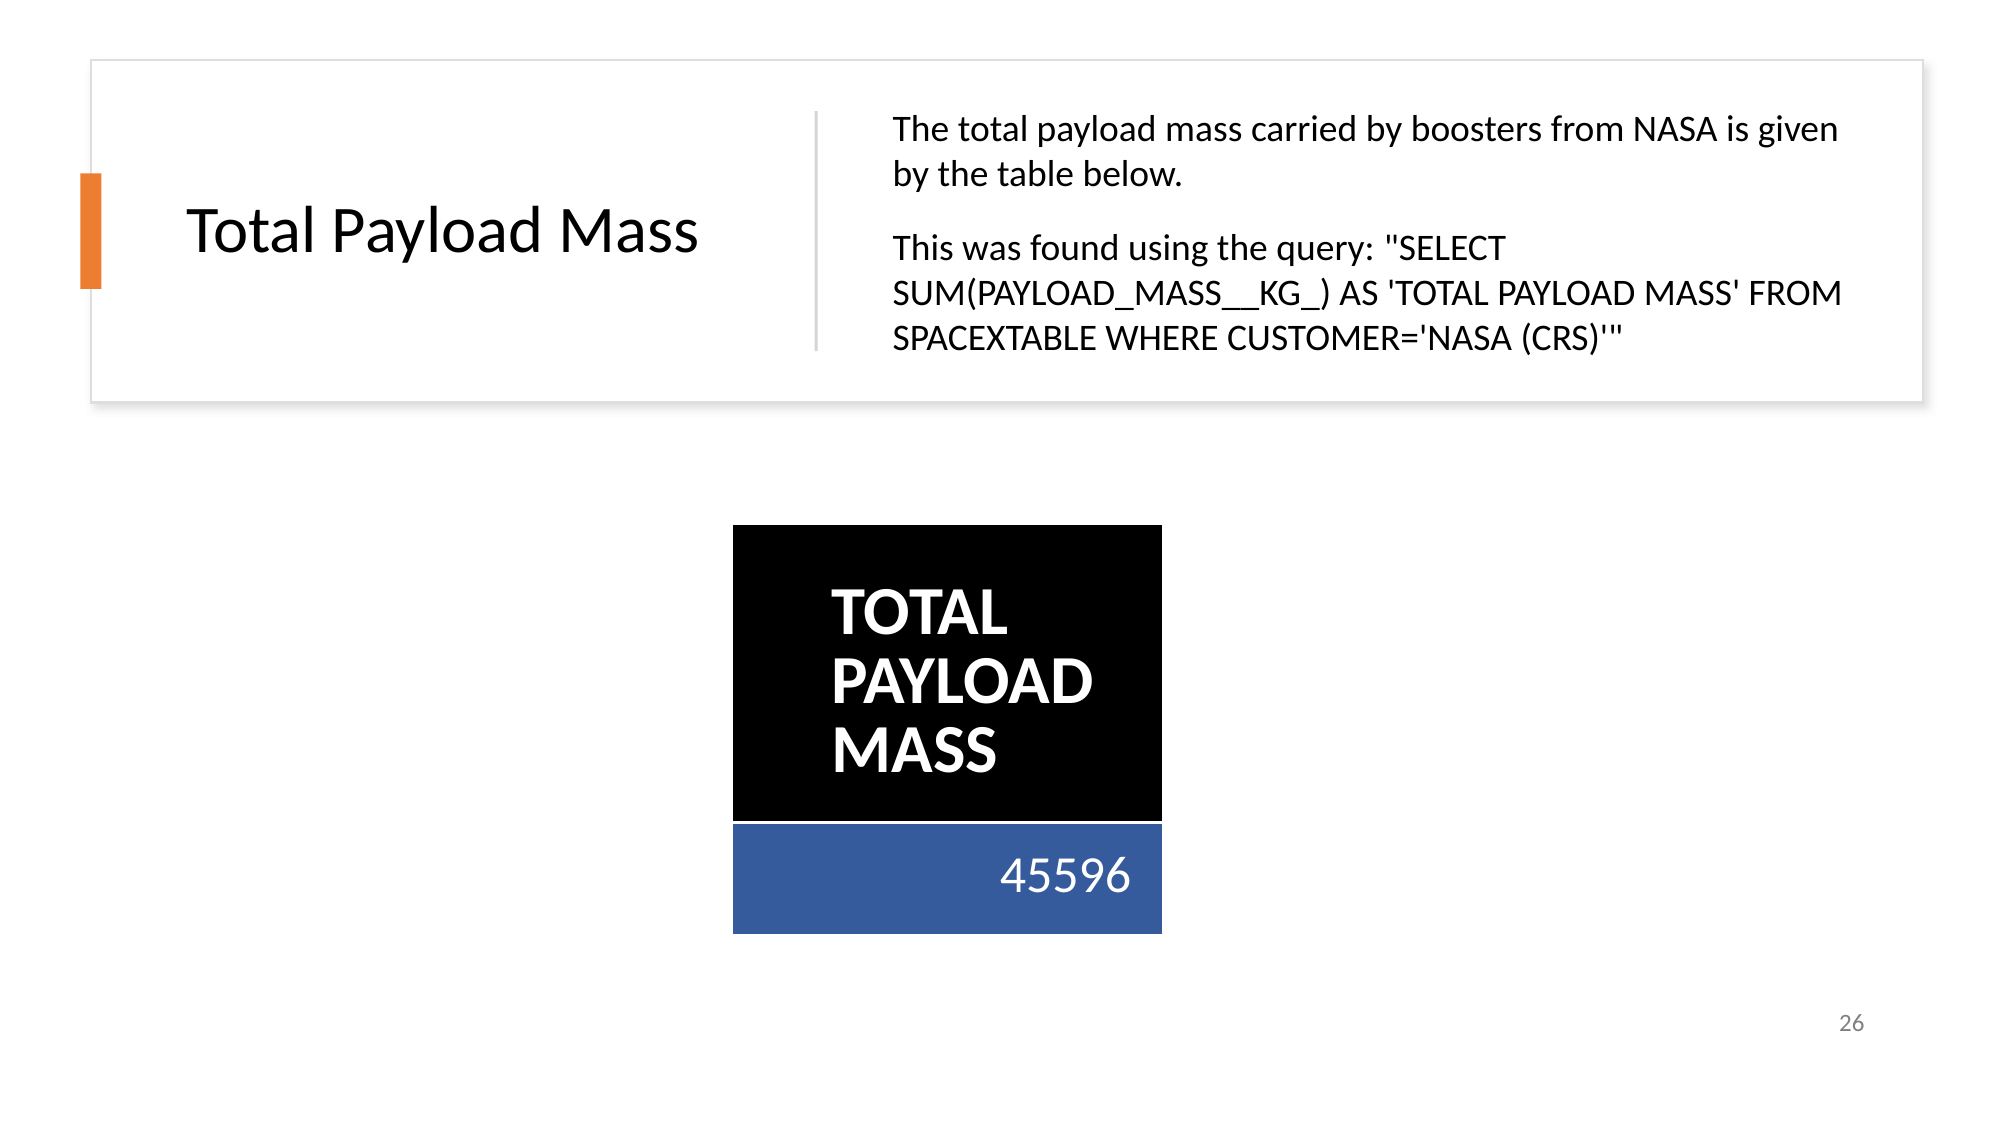

Total Payload Mass
The total payload mass carried by boosters from NASA is given by the table below.
This was found using the query: "SELECT SUM(PAYLOAD_MASS__KG_) AS 'TOTAL PAYLOAD MASS' FROM SPACEXTABLE WHERE CUSTOMER='NASA (CRS)'"

|  | TOTAL PAYLOAD MASS |
| --- | --- |
|  | 45596 |
26